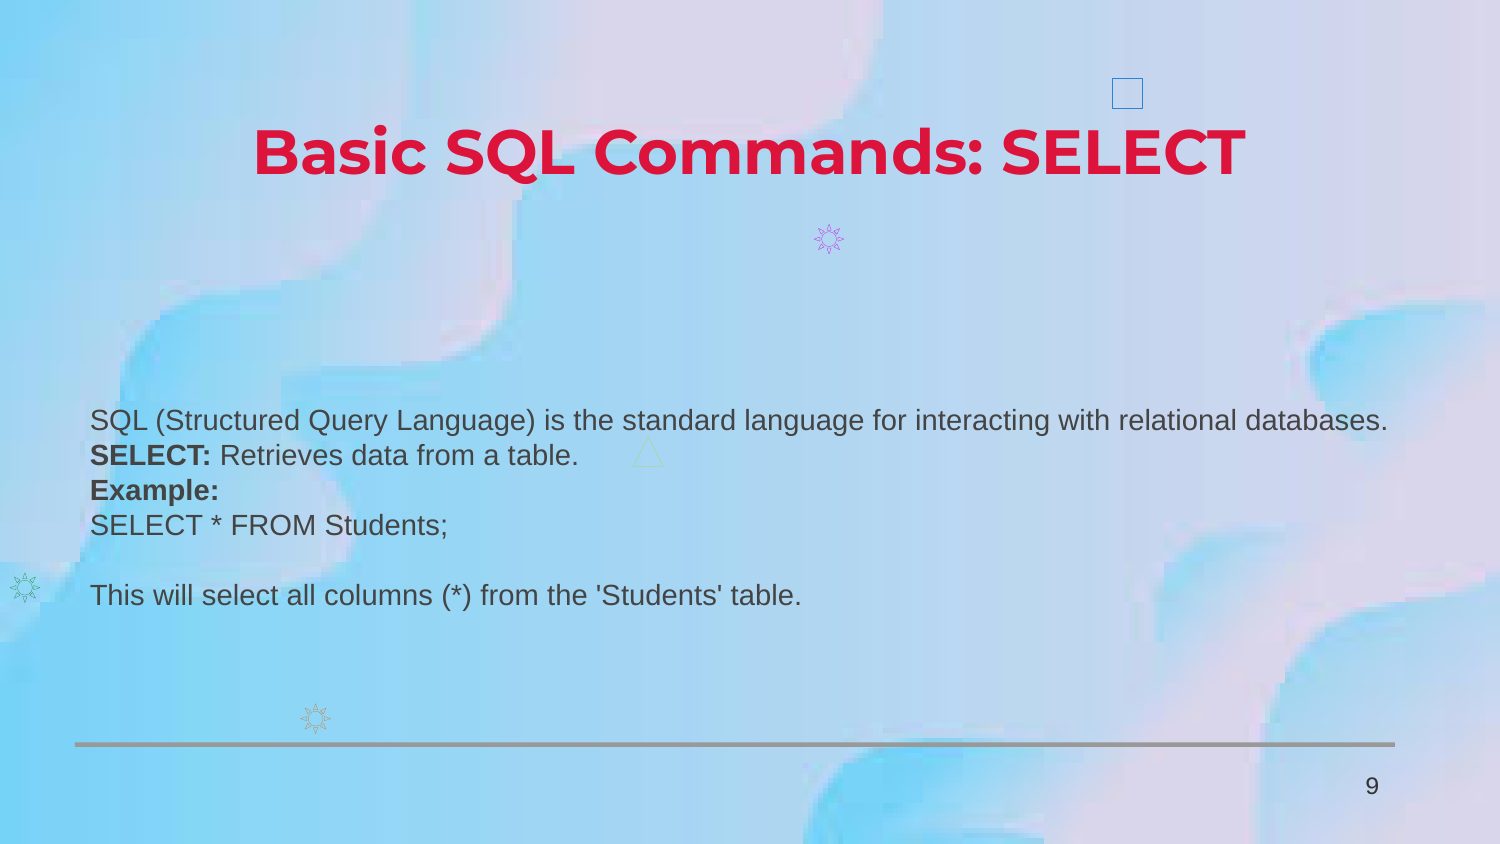

Basic SQL Commands: SELECT

SQL (Structured Query Language) is the standard language for interacting with relational databases.
SELECT: Retrieves data from a table.
Example:
SELECT * FROM Students;

This will select all columns (*) from the 'Students' table.

9